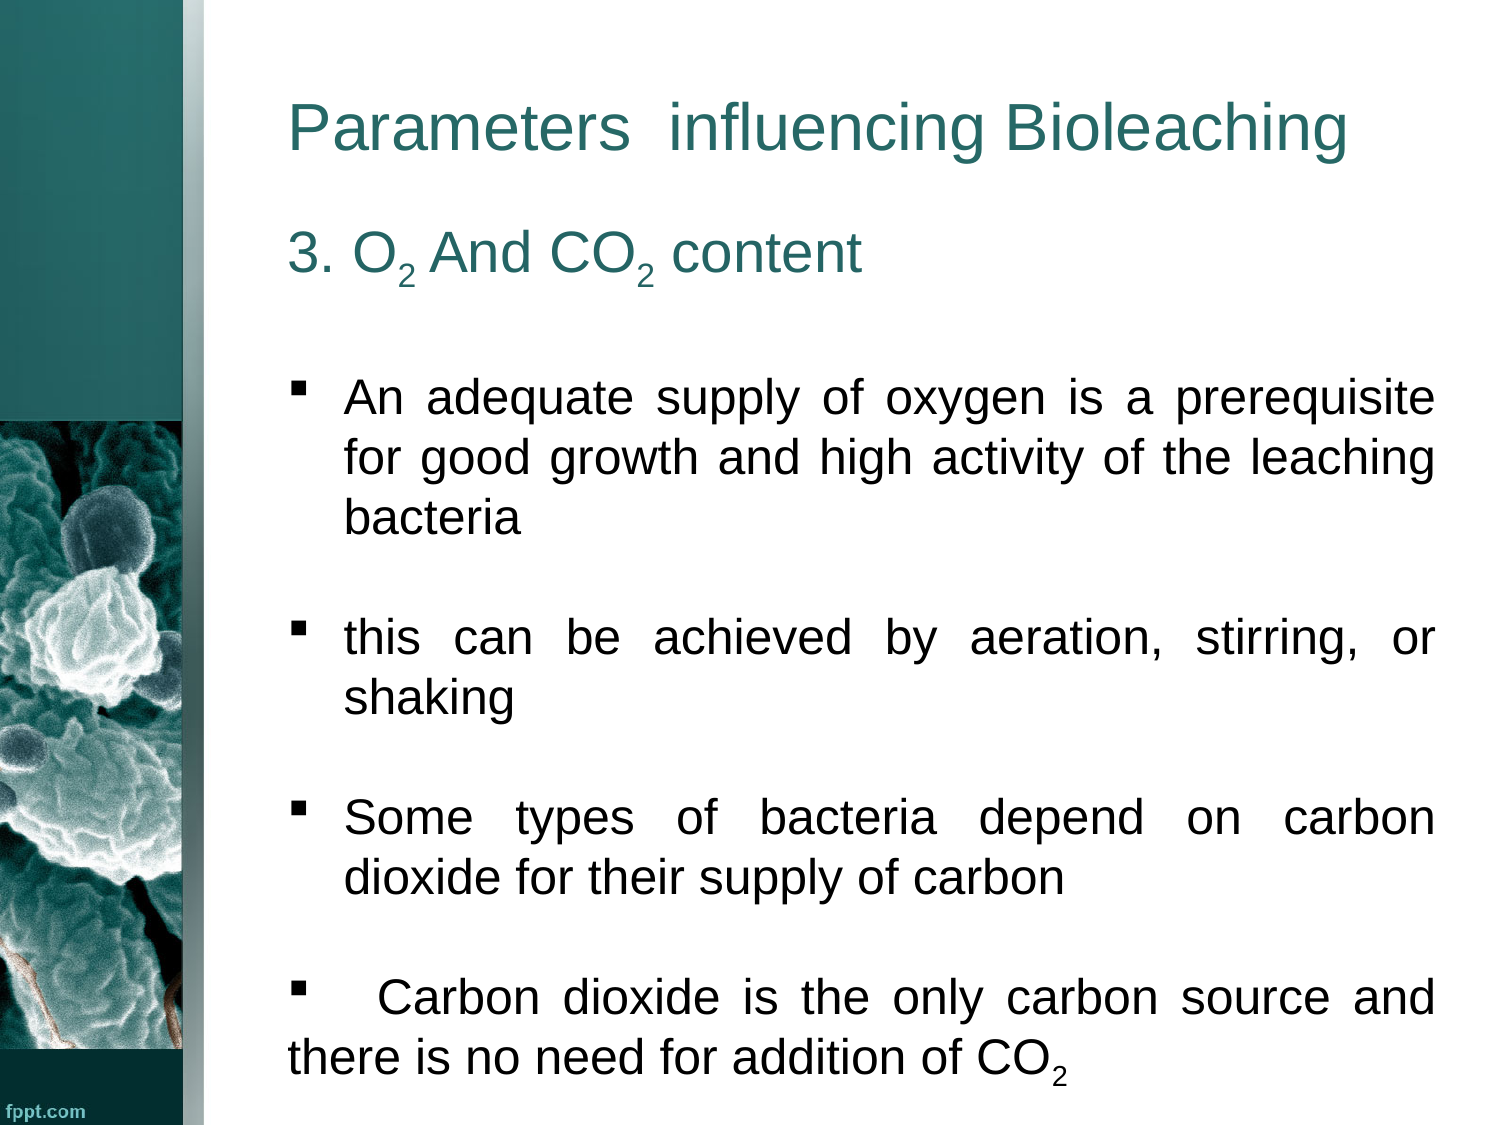

# Parameters  influencing Bioleaching
3. O2 And CO2 content

An adequate supply of oxygen is a prerequisite for good growth and high activity of the leaching bacteria

this can be achieved by aeration, stirring, or shaking

Some types of bacteria depend on carbon dioxide for their supply of carbon

   Carbon dioxide is the only carbon source and there is no need for addition of CO2